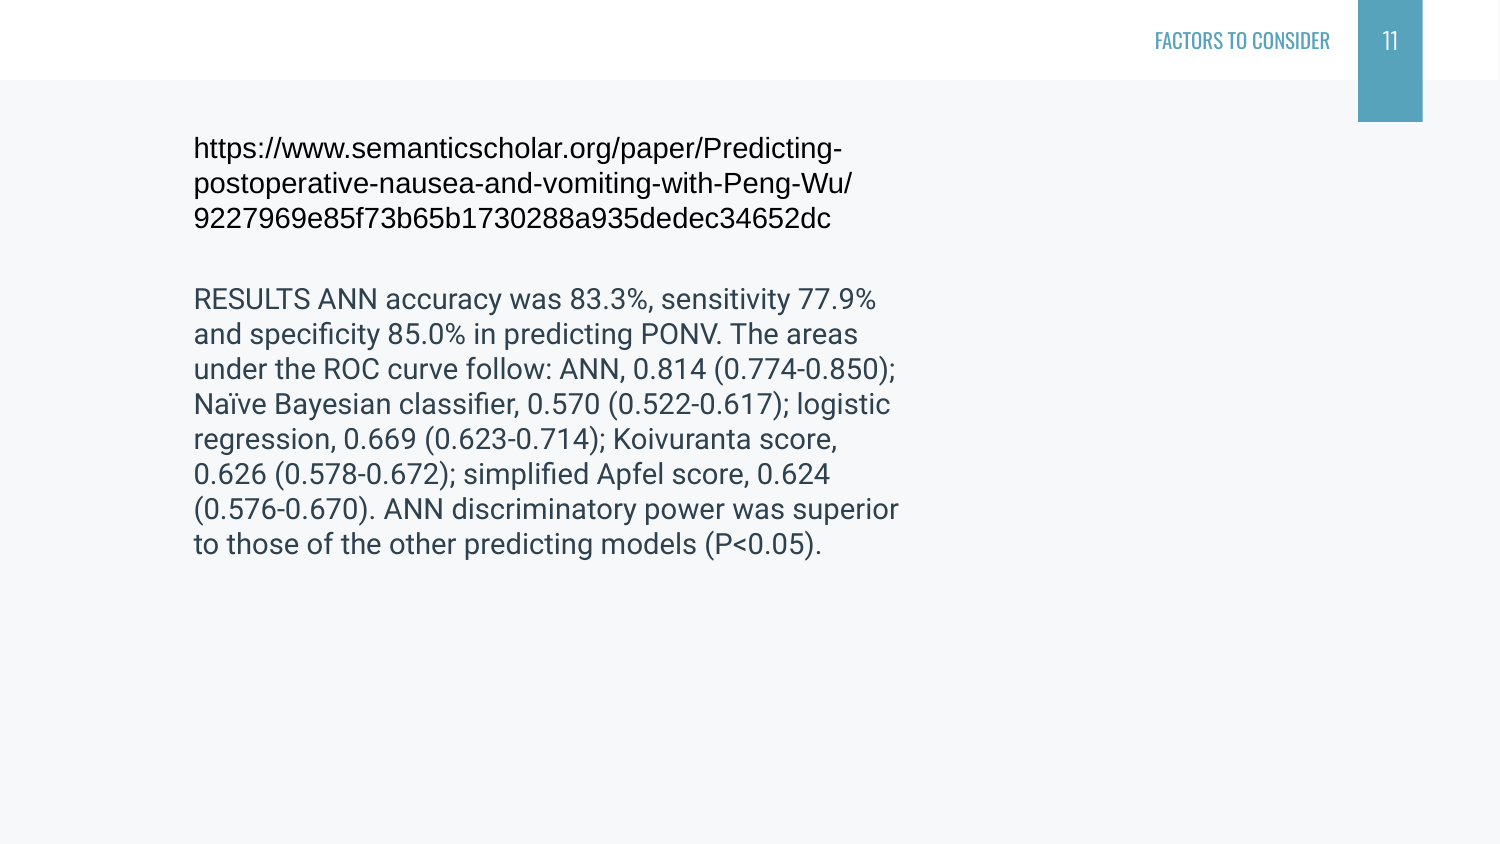

11
# FACTORS TO CONSIDER
https://www.semanticscholar.org/paper/Predicting-postoperative-nausea-and-vomiting-with-Peng-Wu/9227969e85f73b65b1730288a935dedec34652dc
RESULTS ANN accuracy was 83.3%, sensitivity 77.9% and specificity 85.0% in predicting PONV. The areas under the ROC curve follow: ANN, 0.814 (0.774-0.850); Naïve Bayesian classifier, 0.570 (0.522-0.617); logistic regression, 0.669 (0.623-0.714); Koivuranta score, 0.626 (0.578-0.672); simplified Apfel score, 0.624 (0.576-0.670). ANN discriminatory power was superior to those of the other predicting models (P<0.05).